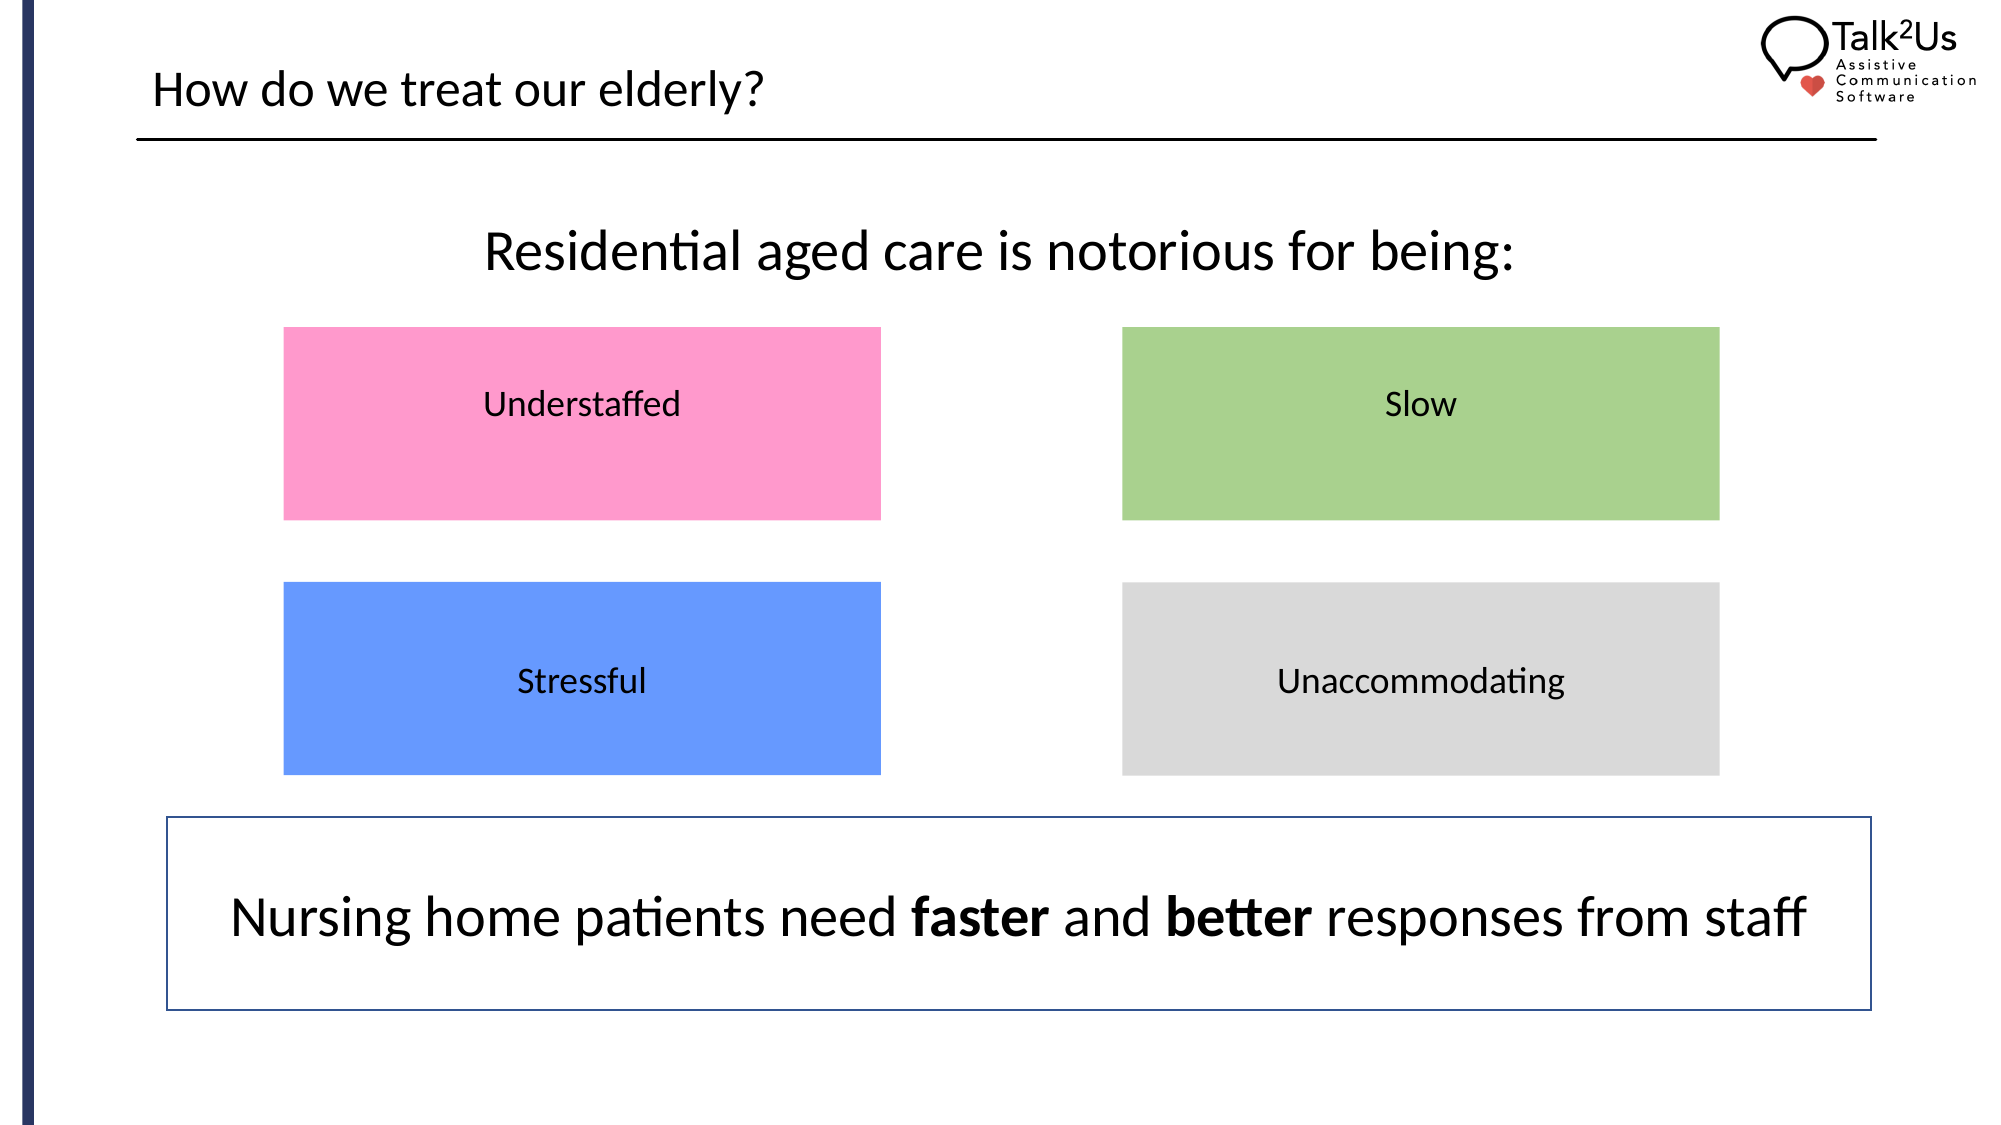

# How do we treat our elderly?
Residential aged care is notorious for being:
Understaffed

Slow

Stressful
Unaccommodating
Nursing home patients need faster and better responses from staff